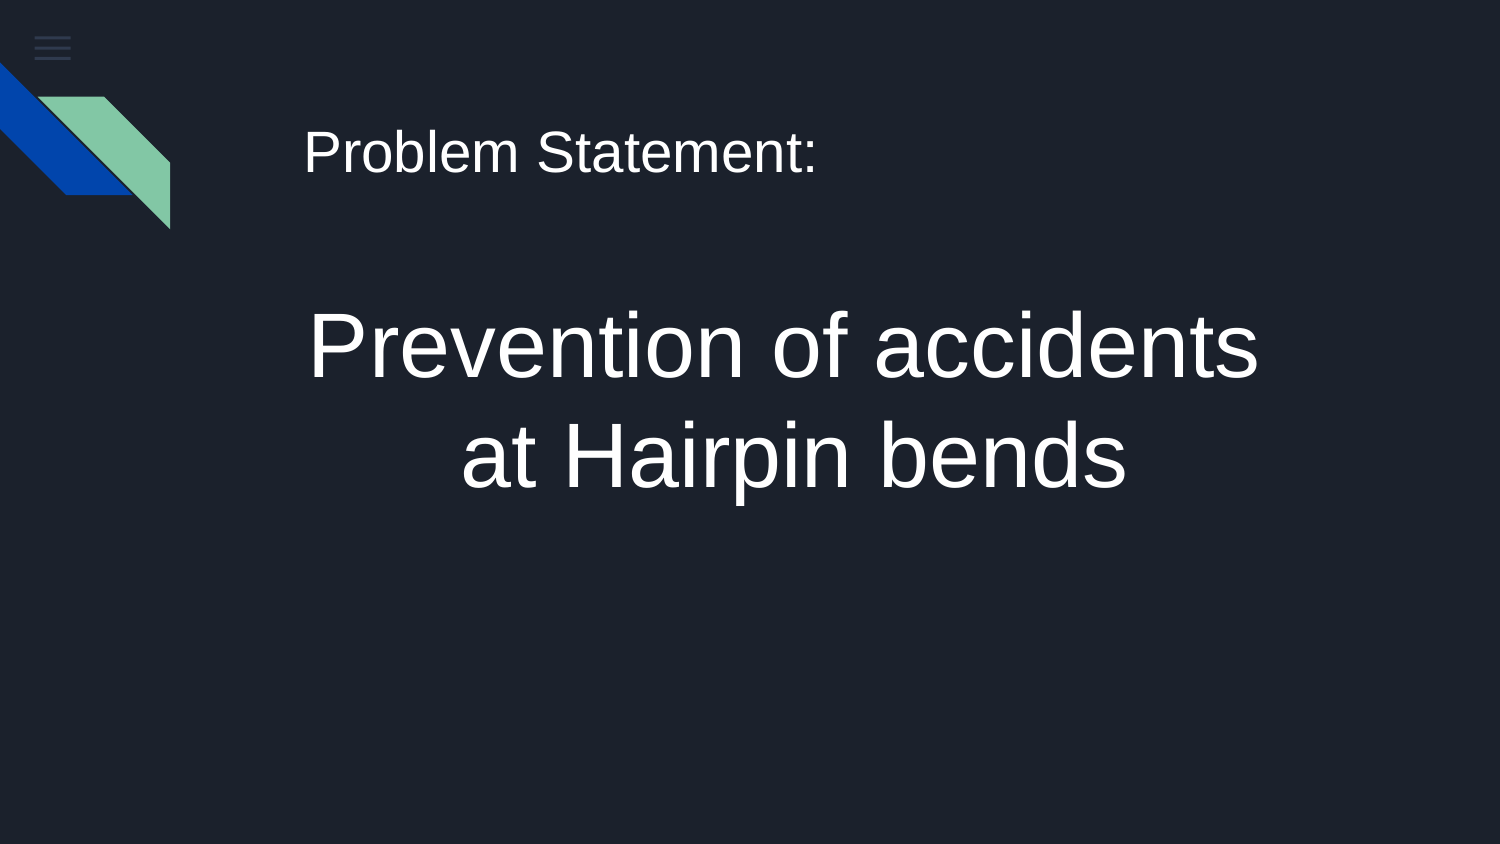

# Problem Statement:
Prevention of accidents
      at Hairpin bends